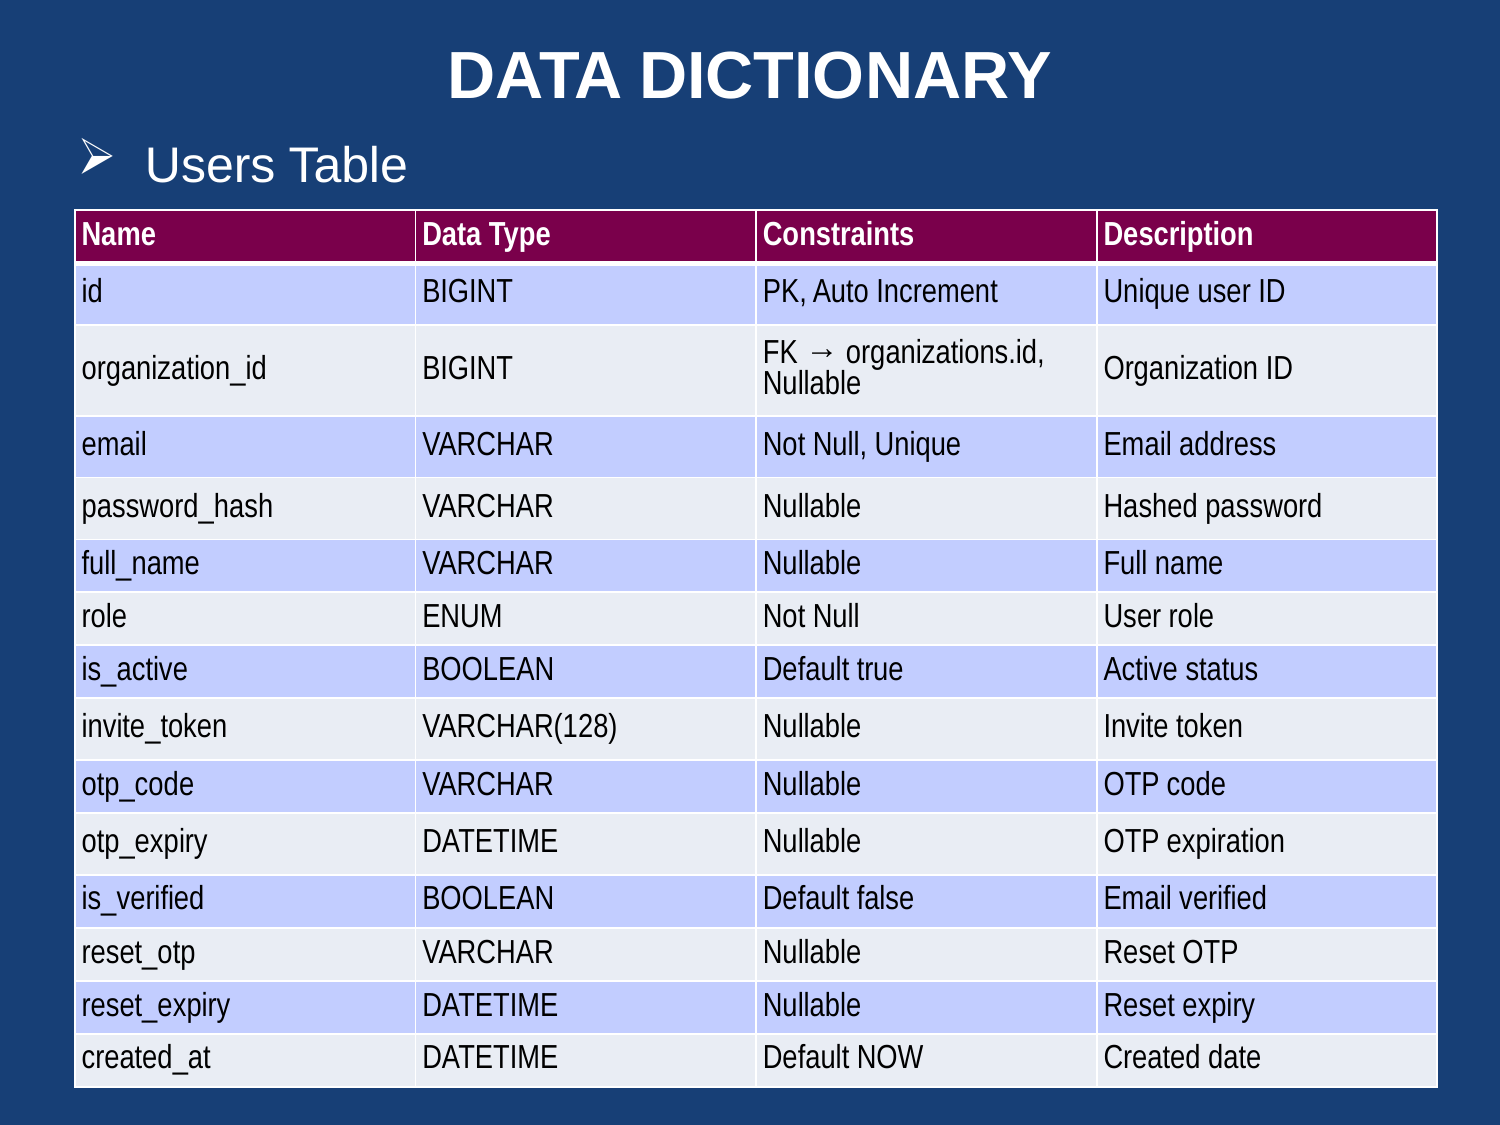

DATA DICTIONARY
  Users Table
| Name | Data Type | Constraints | Description |
| --- | --- | --- | --- |
| id | BIGINT | PK, Auto Increment | Unique user ID |
| organization\_id | BIGINT | FK → organizations.id, Nullable | Organization ID |
| email | VARCHAR | Not Null, Unique | Email address |
| password\_hash | VARCHAR | Nullable | Hashed password |
| full\_name | VARCHAR | Nullable | Full name |
| role | ENUM | Not Null | User role |
| is\_active | BOOLEAN | Default true | Active status |
| invite\_token | VARCHAR(128) | Nullable | Invite token |
| otp\_code | VARCHAR | Nullable | OTP code |
| otp\_expiry | DATETIME | Nullable | OTP expiration |
| is\_verified | BOOLEAN | Default false | Email verified |
| reset\_otp | VARCHAR | Nullable | Reset OTP |
| reset\_expiry | DATETIME | Nullable | Reset expiry |
| created\_at | DATETIME | Default NOW | Created date |